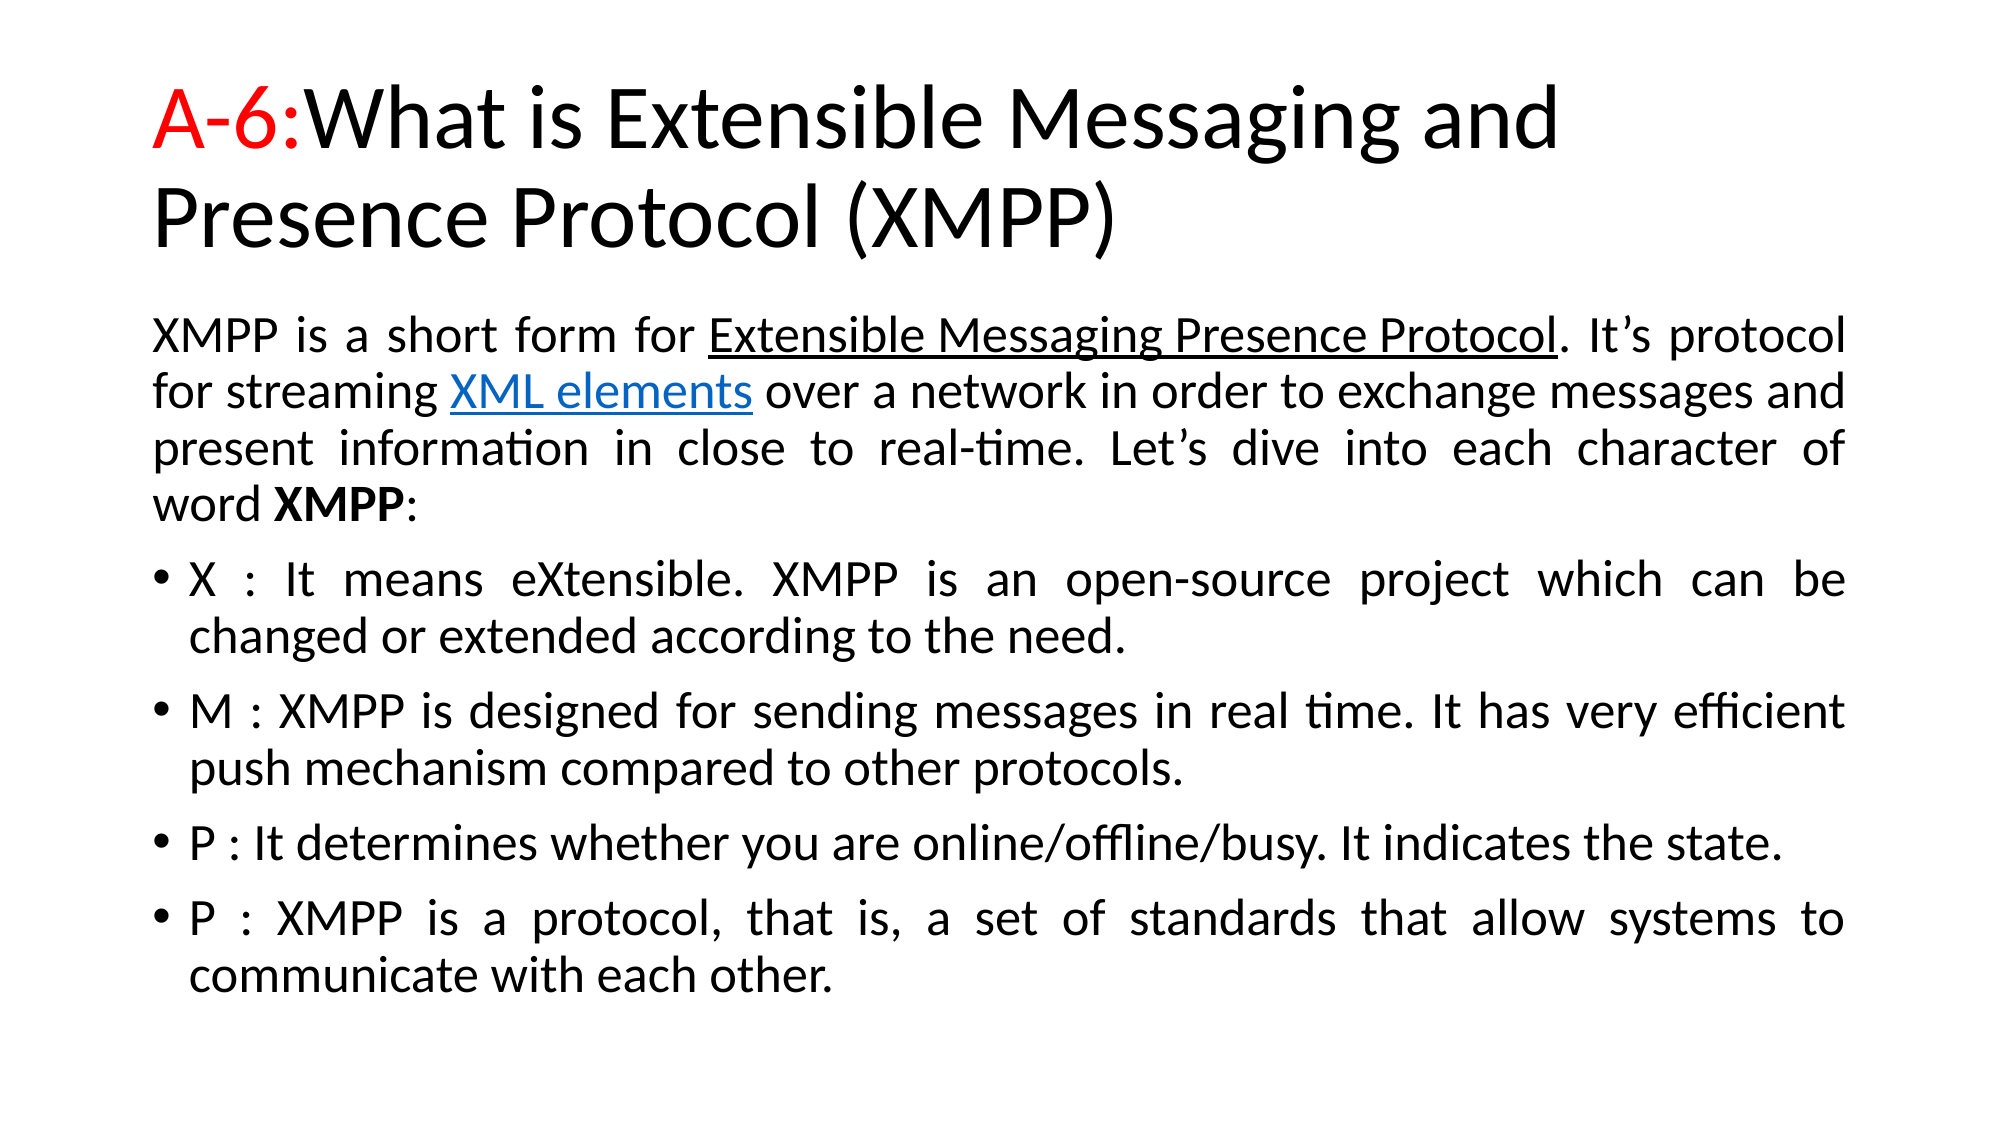

# A-6:What is Extensible Messaging and Presence Protocol (XMPP)
XMPP is a short form for Extensible Messaging Presence Protocol. It’s protocol for streaming XML elements over a network in order to exchange messages and present information in close to real-time. Let’s dive into each character of word XMPP:
X : It means eXtensible. XMPP is an open-source project which can be changed or extended according to the need.
M : XMPP is designed for sending messages in real time. It has very efficient push mechanism compared to other protocols.
P : It determines whether you are online/offline/busy. It indicates the state.
P : XMPP is a protocol, that is, a set of standards that allow systems to communicate with each other.